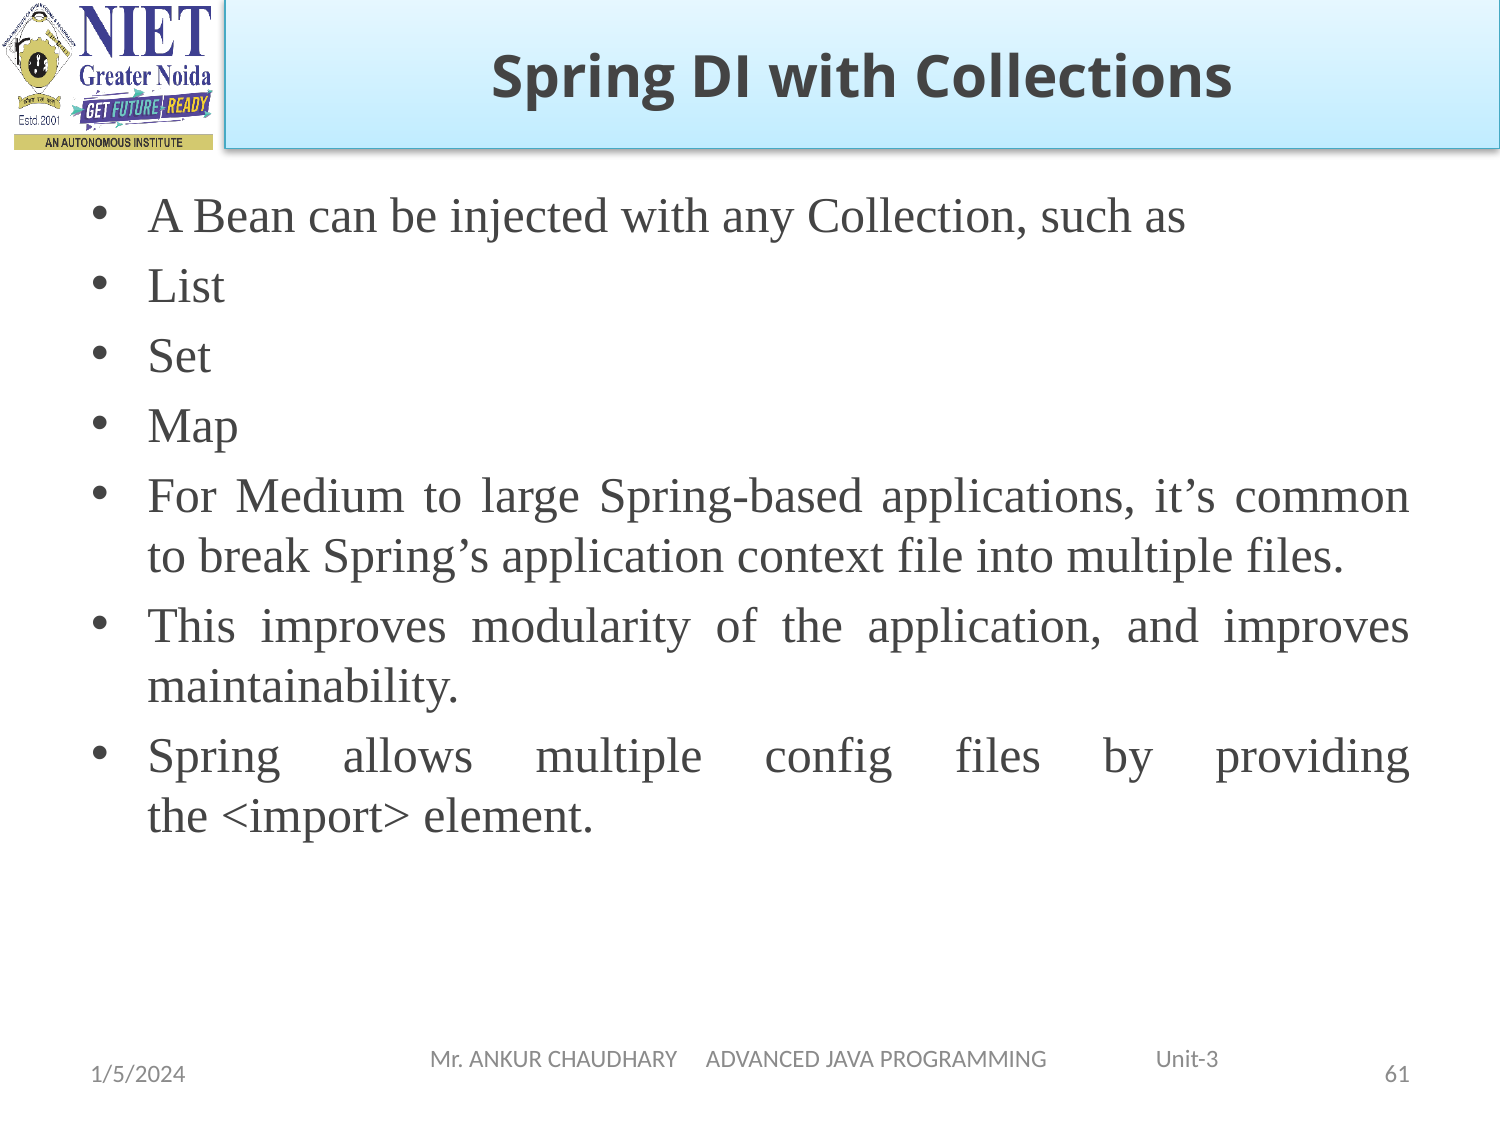

Spring DI with Collections
A Bean can be injected with any Collection, such as
List
Set
Map
For Medium to large Spring-based applications, it’s common to break Spring’s application context file into multiple files.
This improves modularity of the application, and improves maintainability.
Spring allows multiple config files by providing the <import> element.
1/5/2024
Mr. ANKUR CHAUDHARY     ADVANCED JAVA PROGRAMMING                   Unit-3
61